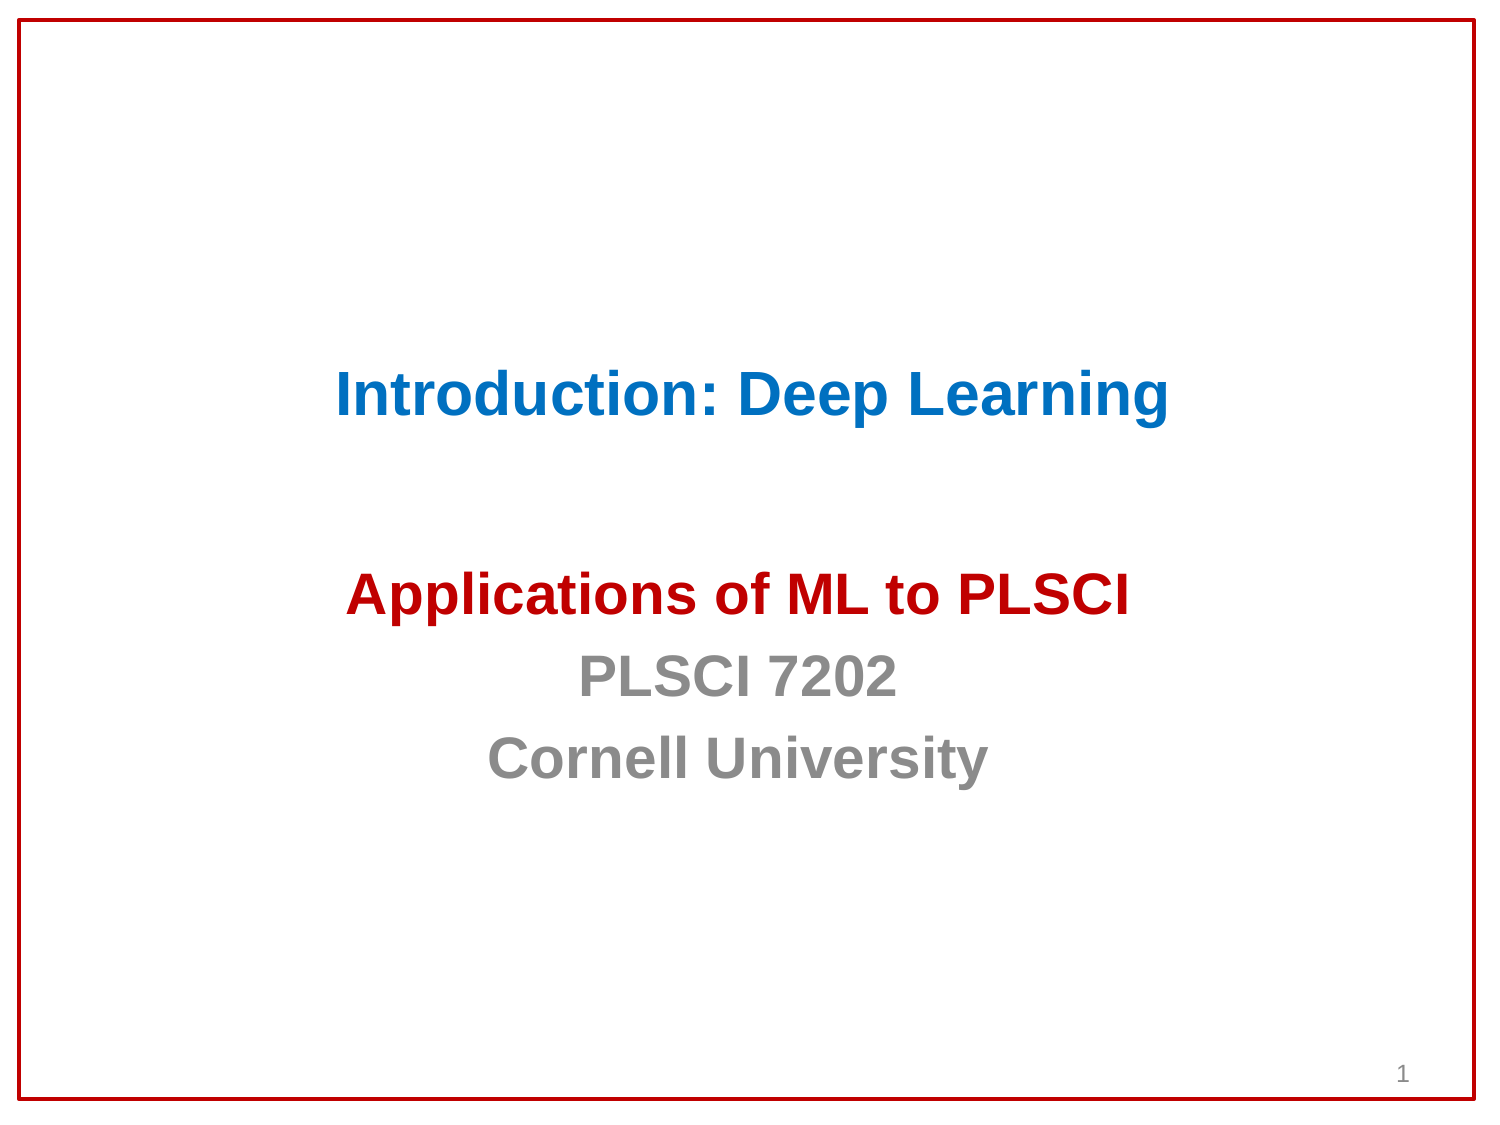

# Introduction: Deep Learning
Applications of ML to PLSCI
PLSCI 7202
Cornell University
1